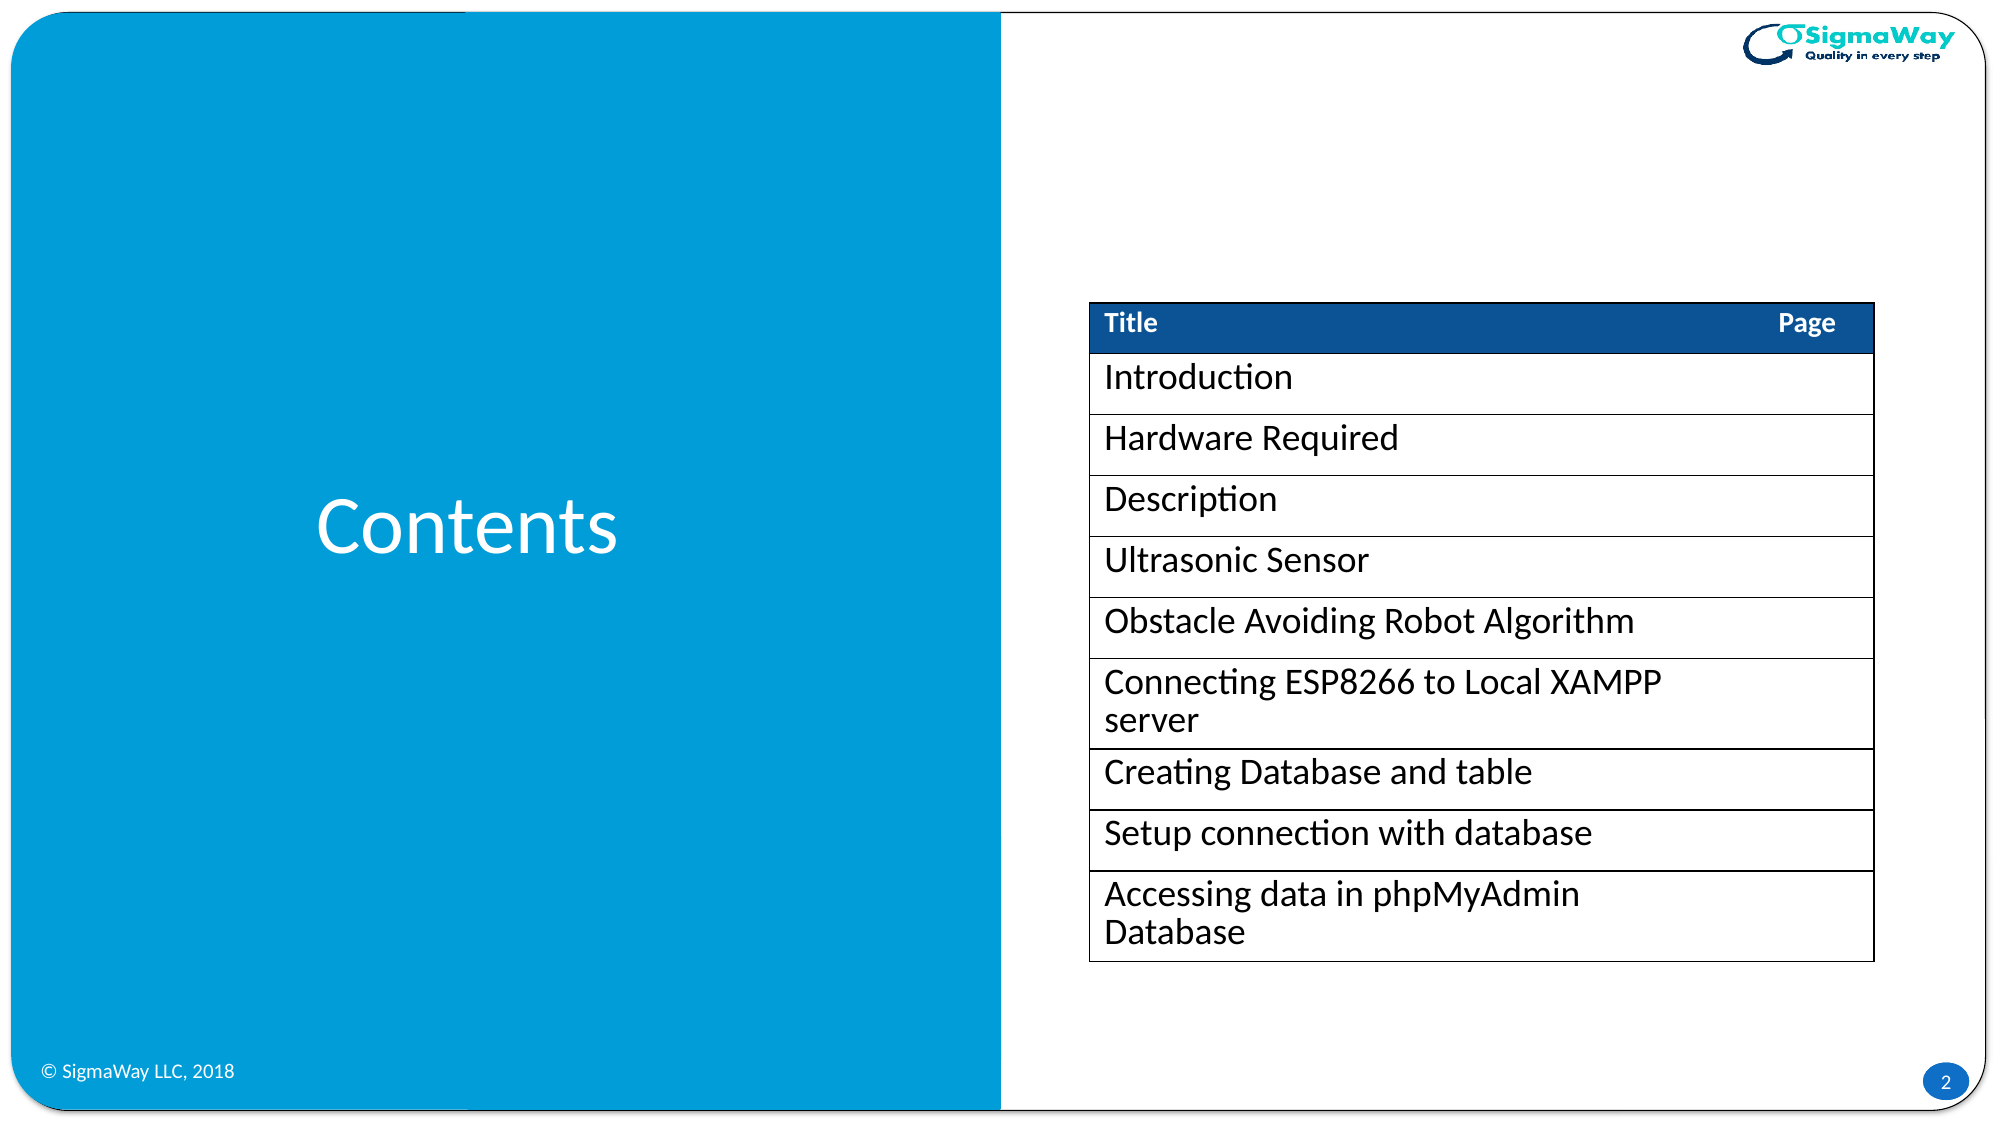

| Title | Page |
| --- | --- |
| Introduction |  |
| Hardware Required |  |
| Description |  |
| Ultrasonic Sensor |  |
| Obstacle Avoiding Robot Algorithm |  |
| Connecting ESP8266 to Local XAMPP server |  |
| Creating Database and table |  |
| Setup connection with database |  |
| Accessing data in phpMyAdmin Database |  |
# Contents
© SigmaWay LLC, 2018